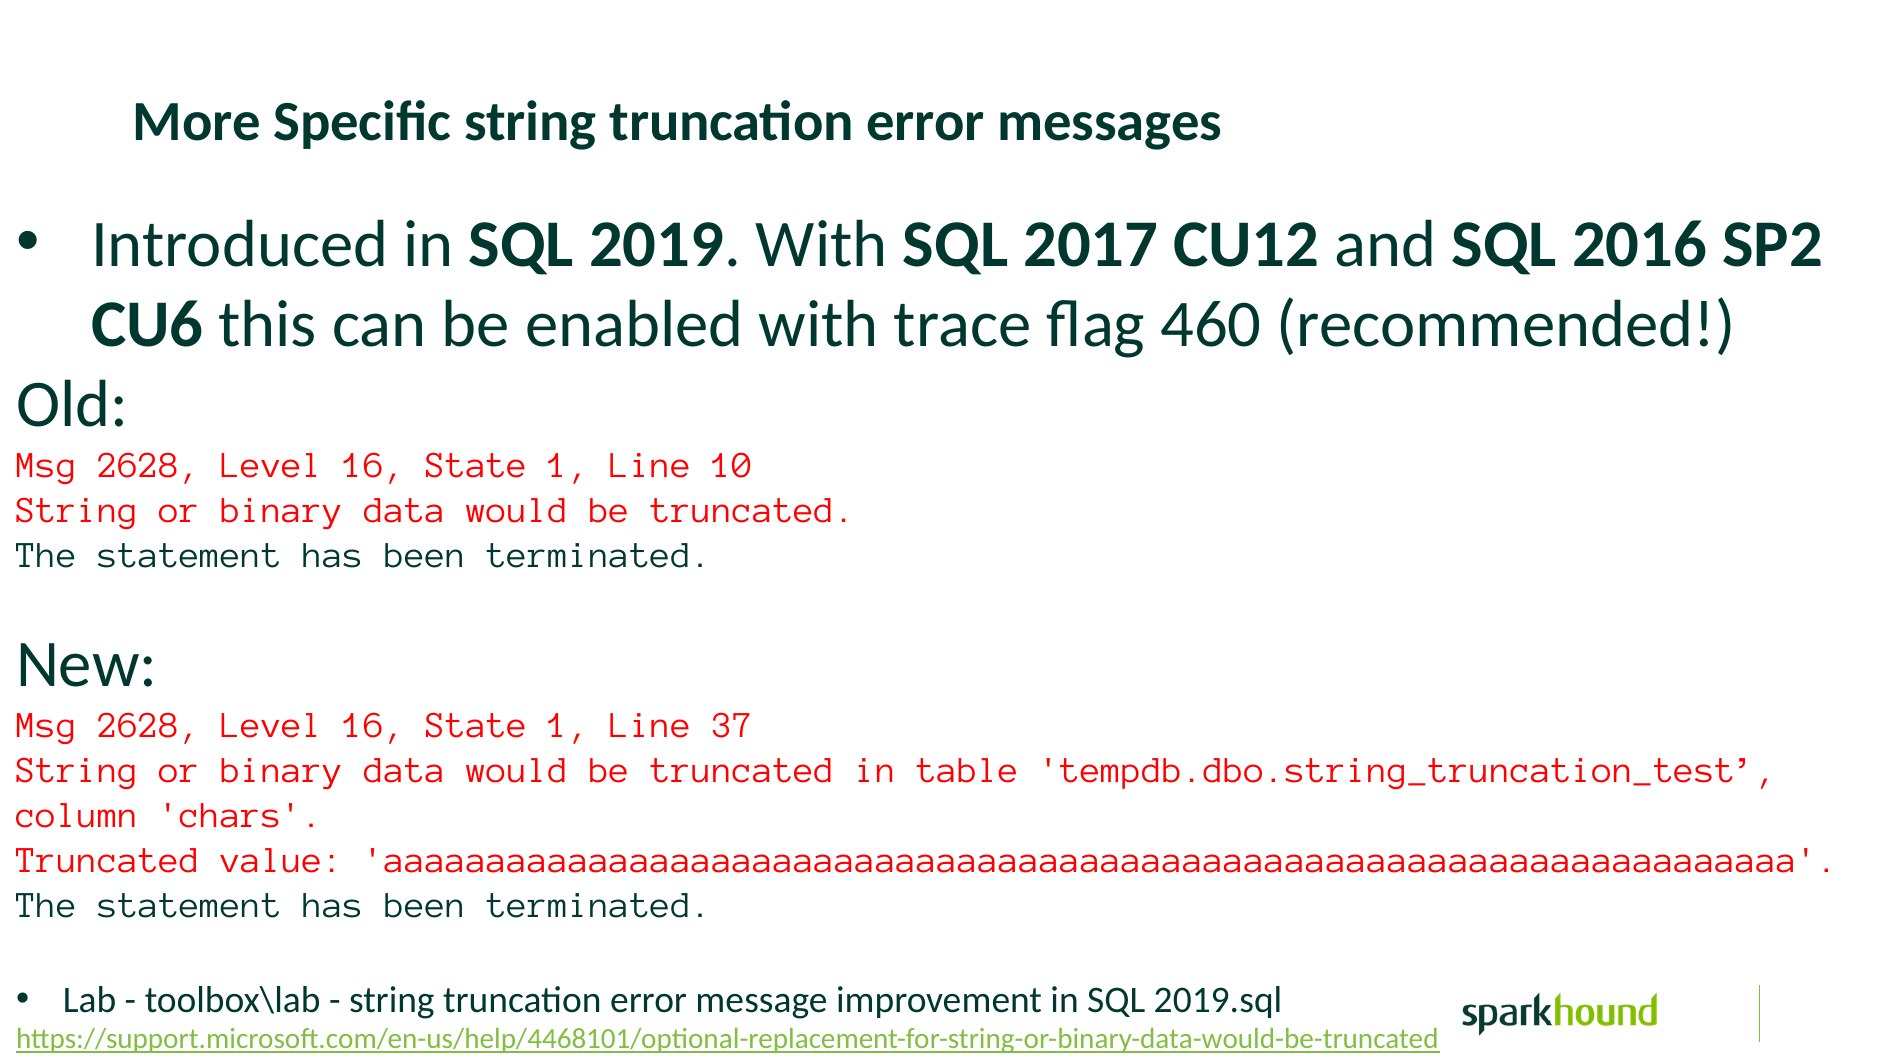

More Specific string truncation error messages
Introduced in SQL 2019. With SQL 2017 CU12 and SQL 2016 SP2 CU6 this can be enabled with trace flag 460 (recommended!)
Old:
Msg 2628, Level 16, State 1, Line 10
String or binary data would be truncated.
The statement has been terminated.

New:
Msg 2628, Level 16, State 1, Line 37
String or binary data would be truncated in table 'tempdb.dbo.string_truncation_test’, 
column 'chars'.
Truncated value: 'aaaaaaaaaaaaaaaaaaaaaaaaaaaaaaaaaaaaaaaaaaaaaaaaaaaaaaaaaaaaaaaaaaaaa'.
The statement has been terminated.
Lab - toolbox\lab - string truncation error message improvement in SQL 2019.sql
https://support.microsoft.com/en-us/help/4468101/optional-replacement-for-string-or-binary-data-would-be-truncated